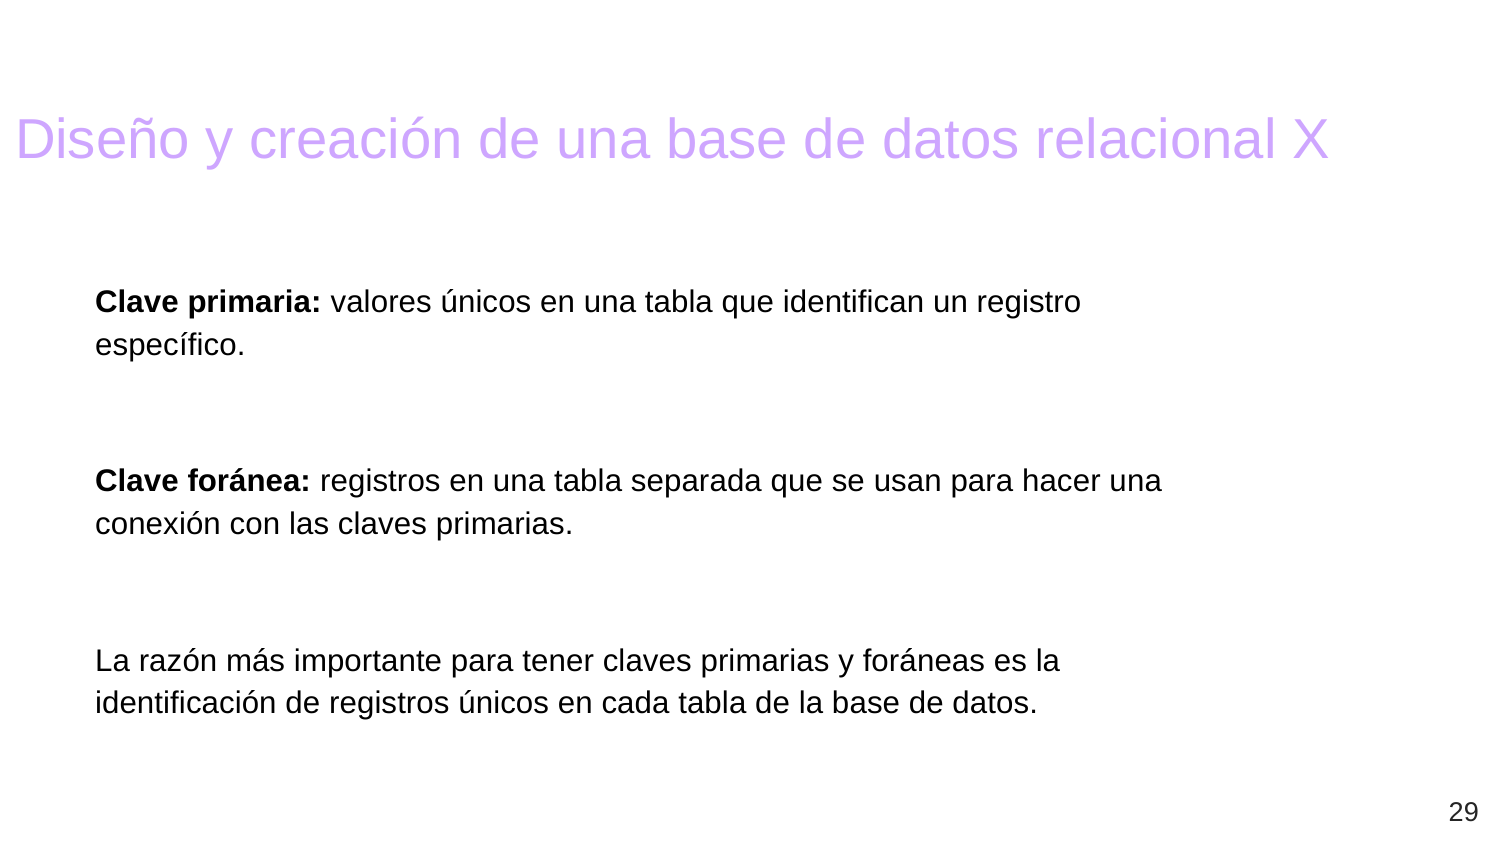

# Diseño y creación de una base de datos relacional X

Clave primaria: valores únicos en una tabla que identifican un registro específico.

Clave foránea: registros en una tabla separada que se usan para hacer una conexión con las claves primarias.

La razón más importante para tener claves primarias y foráneas es la identificación de registros únicos en cada tabla de la base de datos.
29